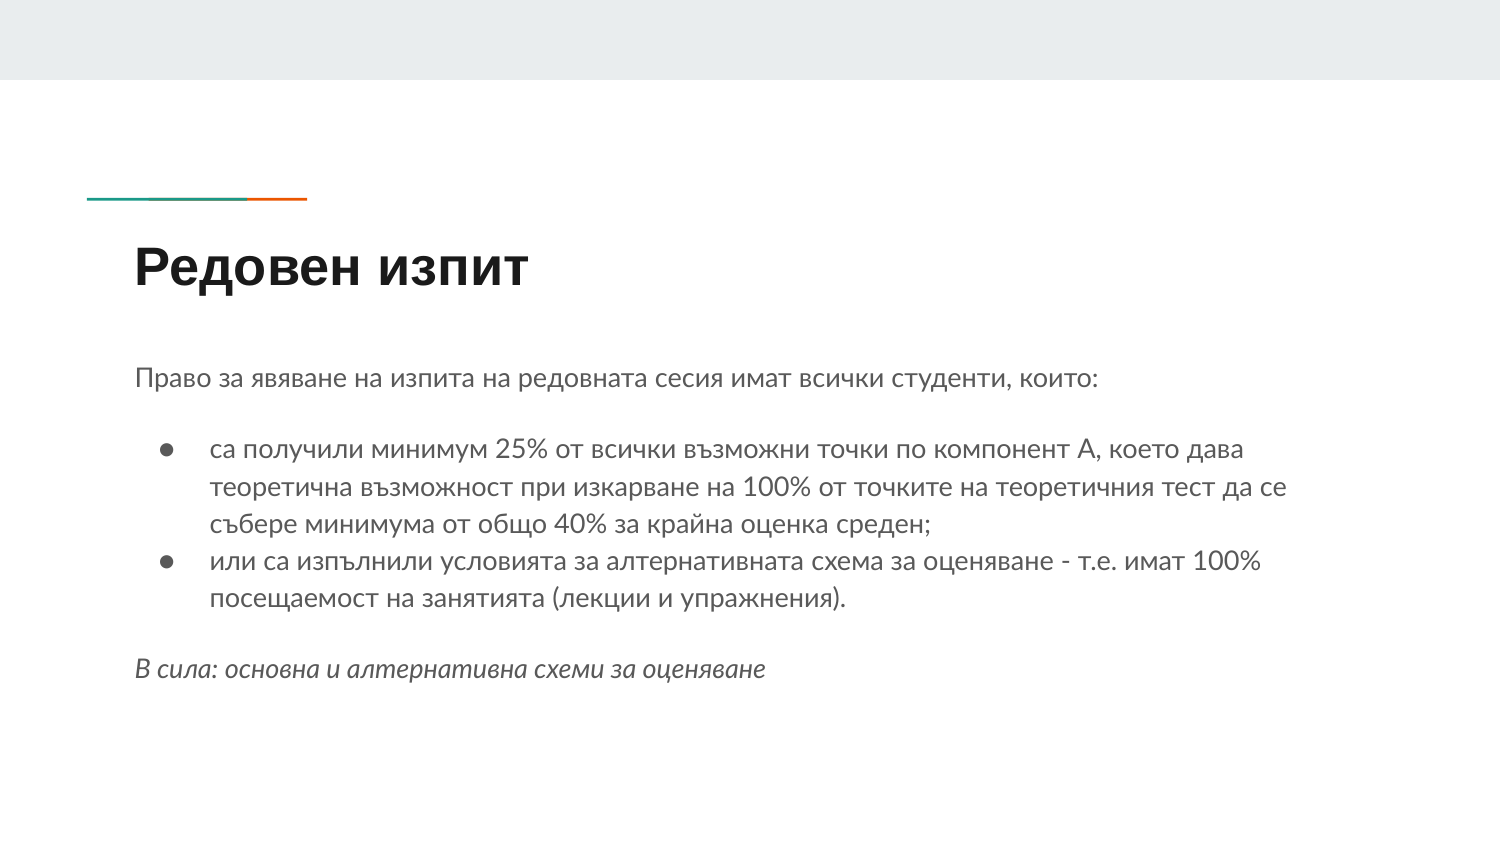

# Редовен изпит
Право за явяване на изпита на редовната сесия имат всички студенти, които:
са получили минимум 25% от всички възможни точки по компонент A, което дава теоретична възможност при изкарване на 100% от точките на теоретичния тест да се събере минимума от общо 40% за крайна оценка среден;
или са изпълнили условията за алтернативната схема за оценяване - т.е. имат 100% посещаемост на занятията (лекции и упражнения).
В сила: основна и алтернативна схеми за оценяване